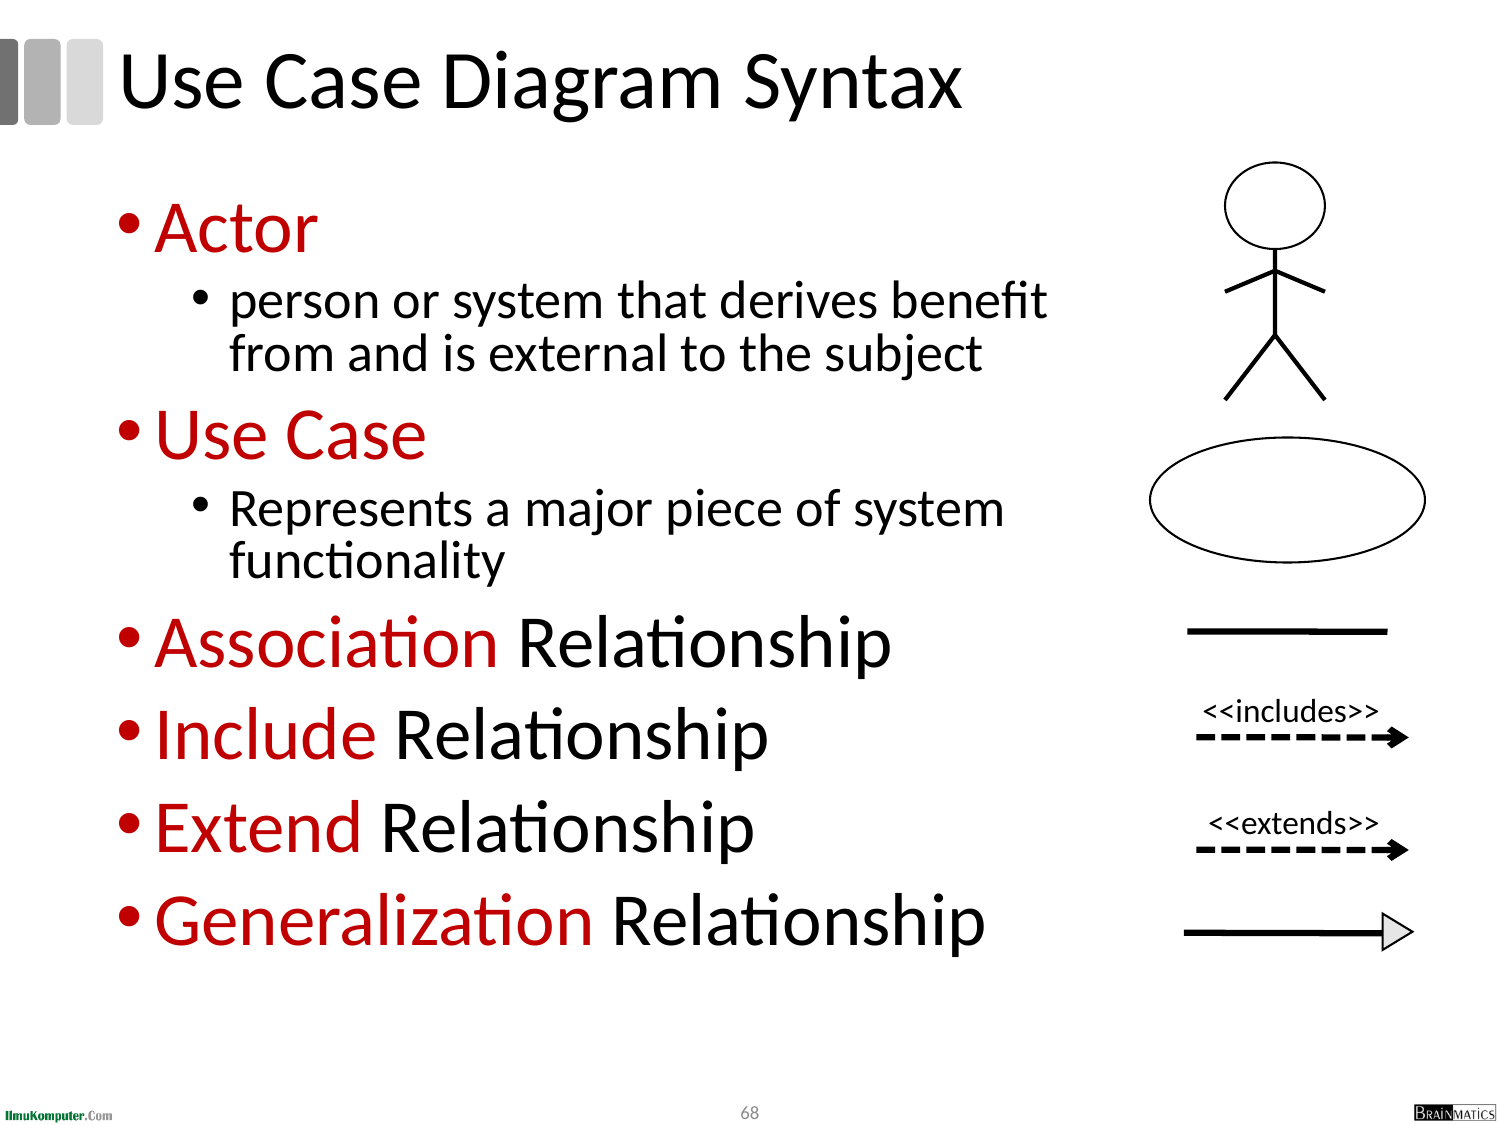

# Use Case Diagram Syntax

Actor
person or system that derives benefit from and is external to the subject
Use Case
Represents a major piece of system functionality
Association Relationship
Include Relationship
Extend Relationship
Generalization Relationship

<<includes>>
<<extends>>

68